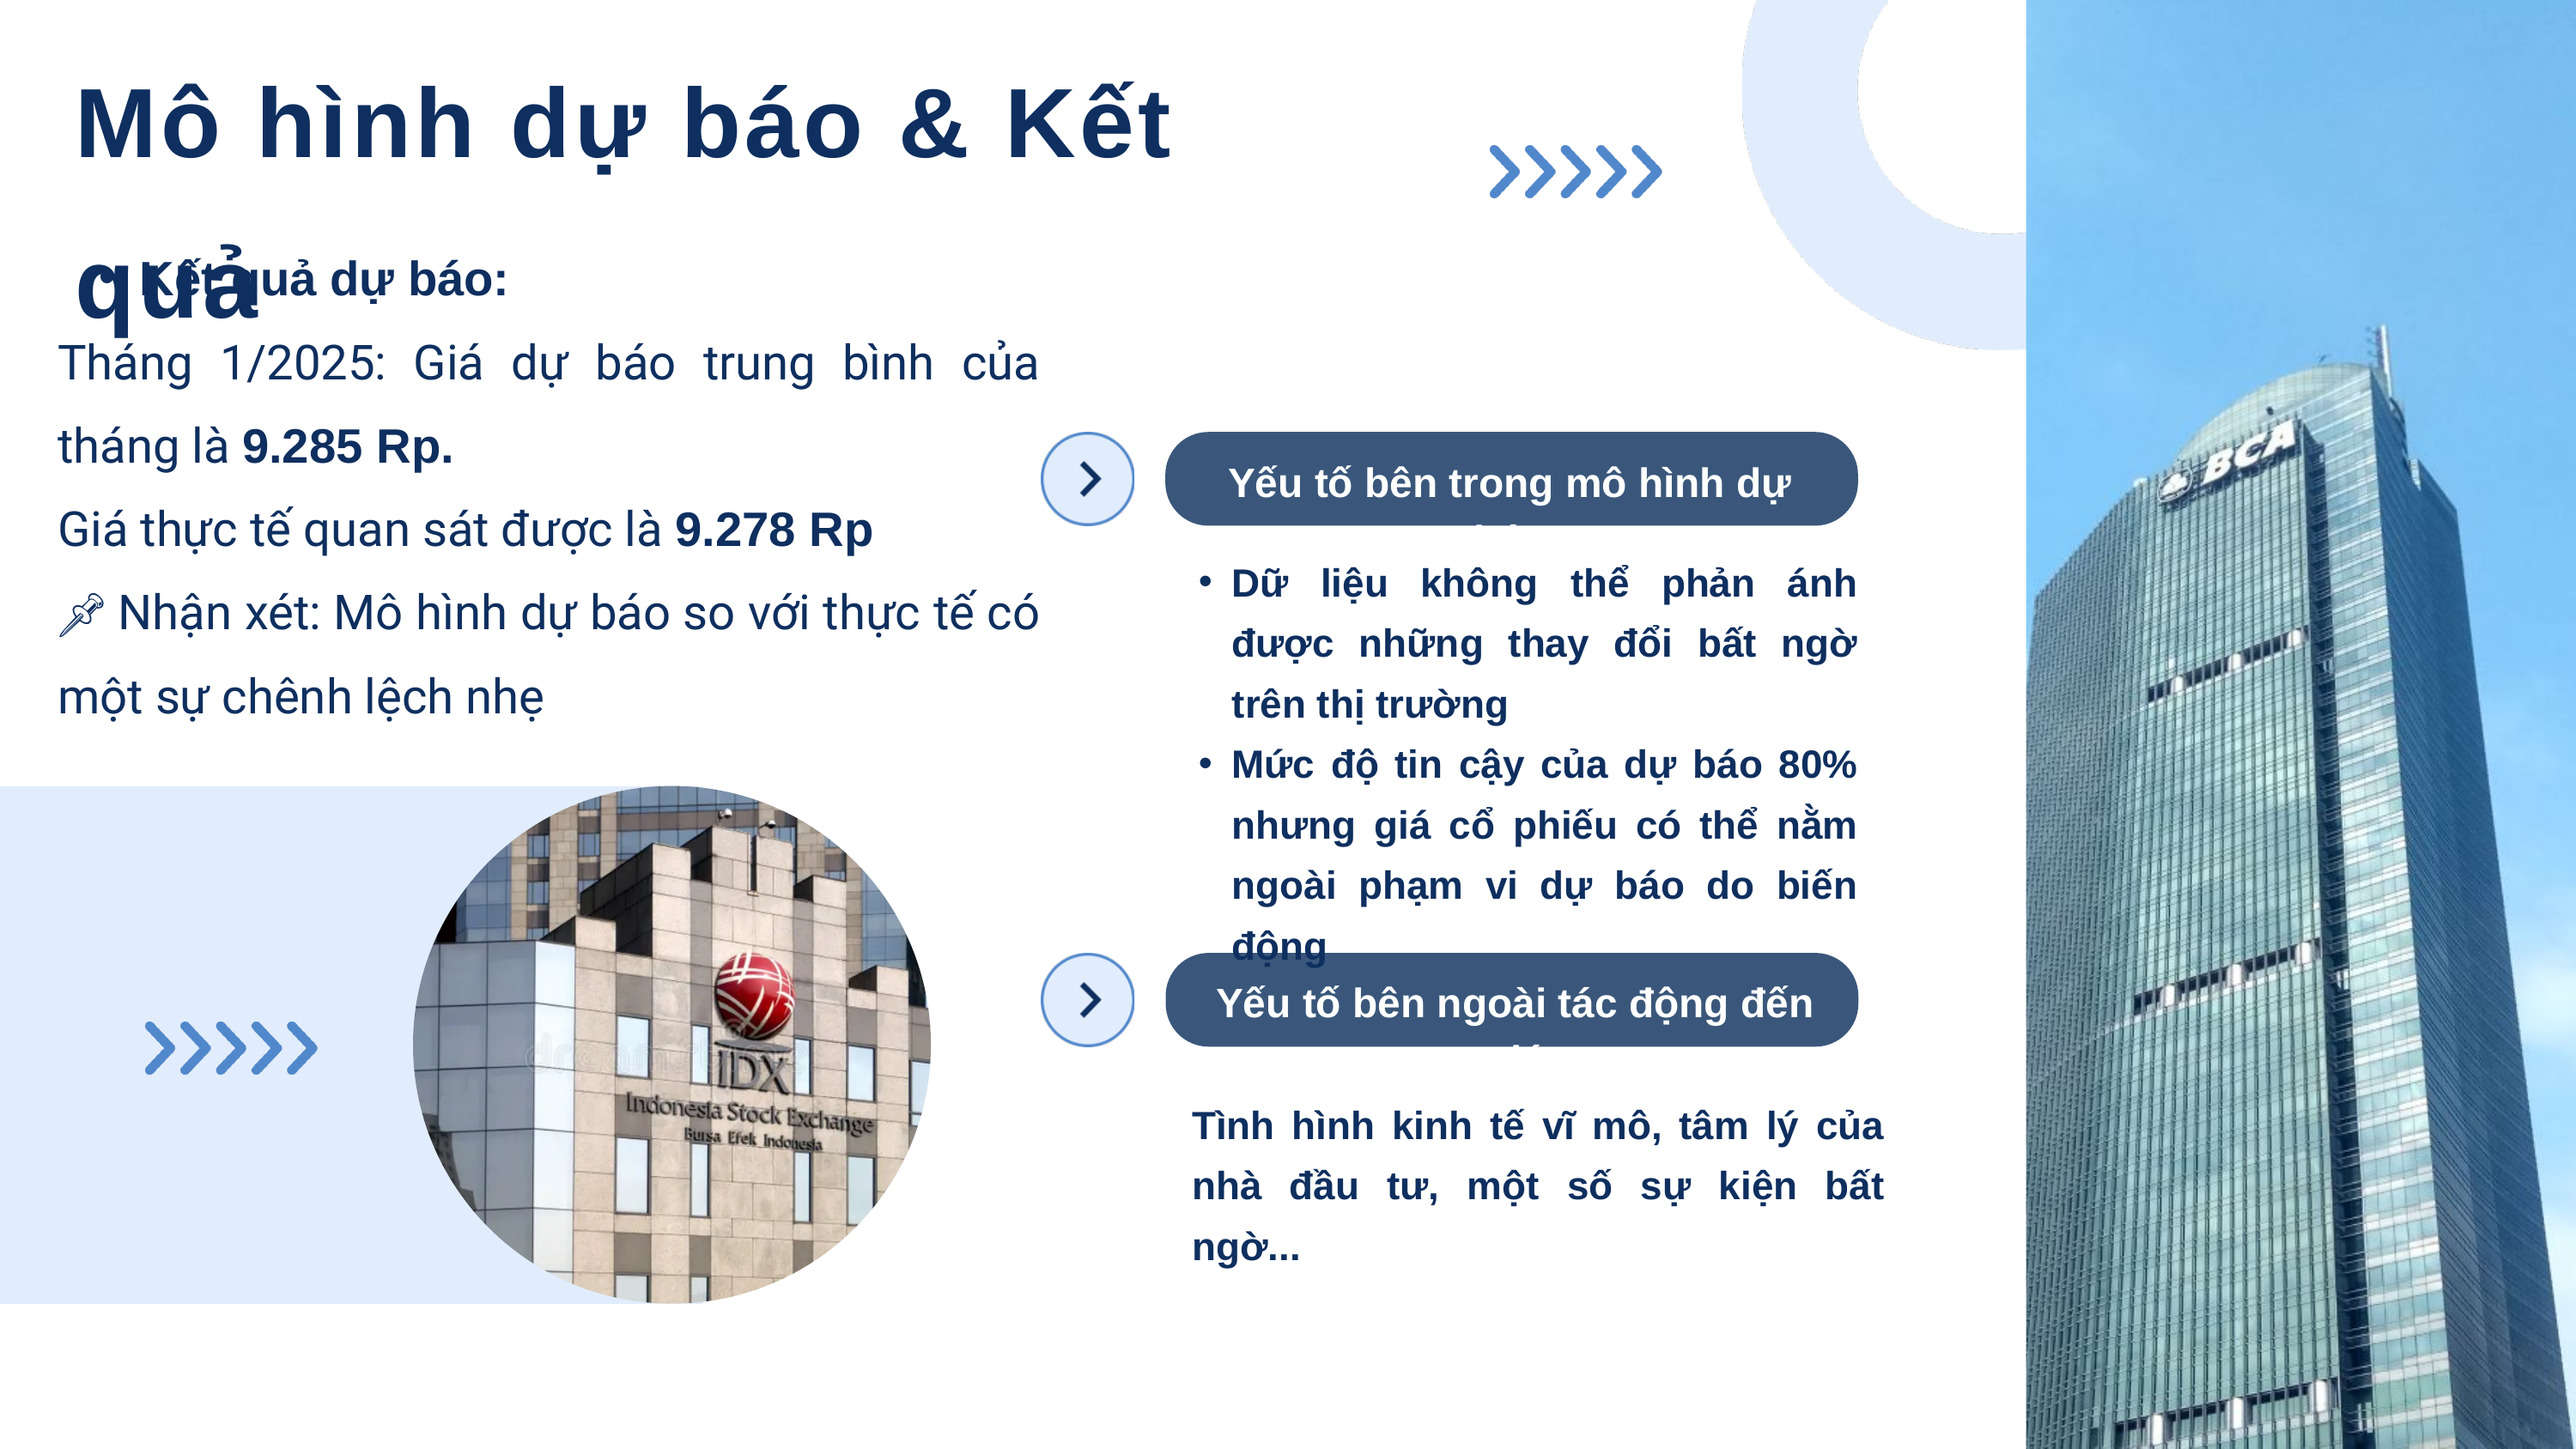

Mô hình dự báo & Kết quả

Kết quả dự báo:
Tháng 1/2025: Giá dự báo trung bình của tháng là 9.285 Rp.
Giá thực tế quan sát được là 9.278 Rp
📌 Nhận xét: Mô hình dự báo so với thực tế có một sự chênh lệch nhẹ

Yếu tố bên trong mô hình dự báo
Dữ liệu không thể phản ánh được những thay đổi bất ngờ trên thị trường
Mức độ tin cậy của dự báo 80% nhưng giá cổ phiếu có thể nằm ngoài phạm vi dự báo do biến động

Yếu tố bên ngoài tác động đến giá

Tình hình kinh tế vĩ mô, tâm lý của nhà đầu tư, một số sự kiện bất ngờ...